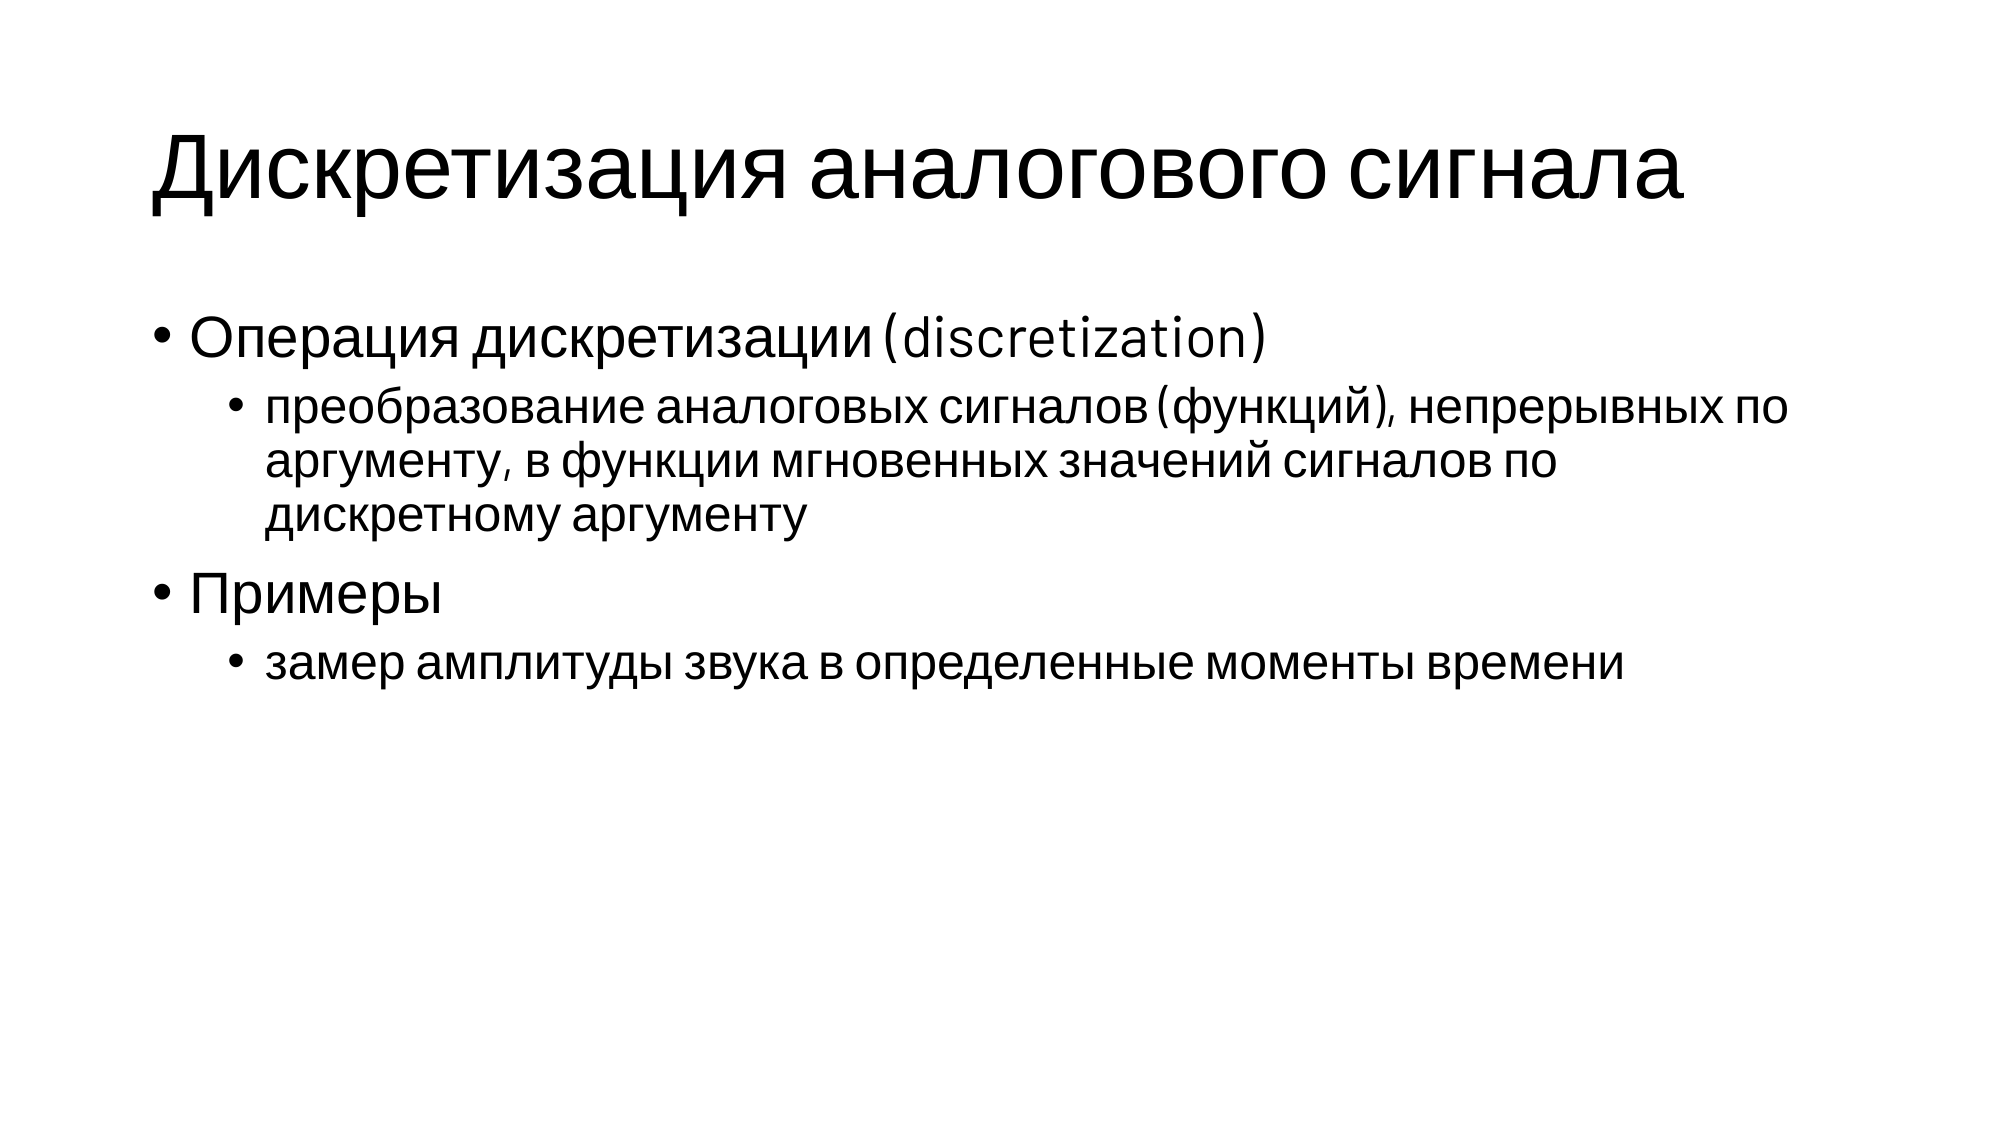

# Дискретизация аналогового сигнала
Операция дискретизации (discretization)
преобразование аналоговых сигналов (функций), непрерывных по аргументу, в функции мгновенных значений сигналов по дискретному аргументу
Примеры
замер амплитуды звука в определенные моменты времени